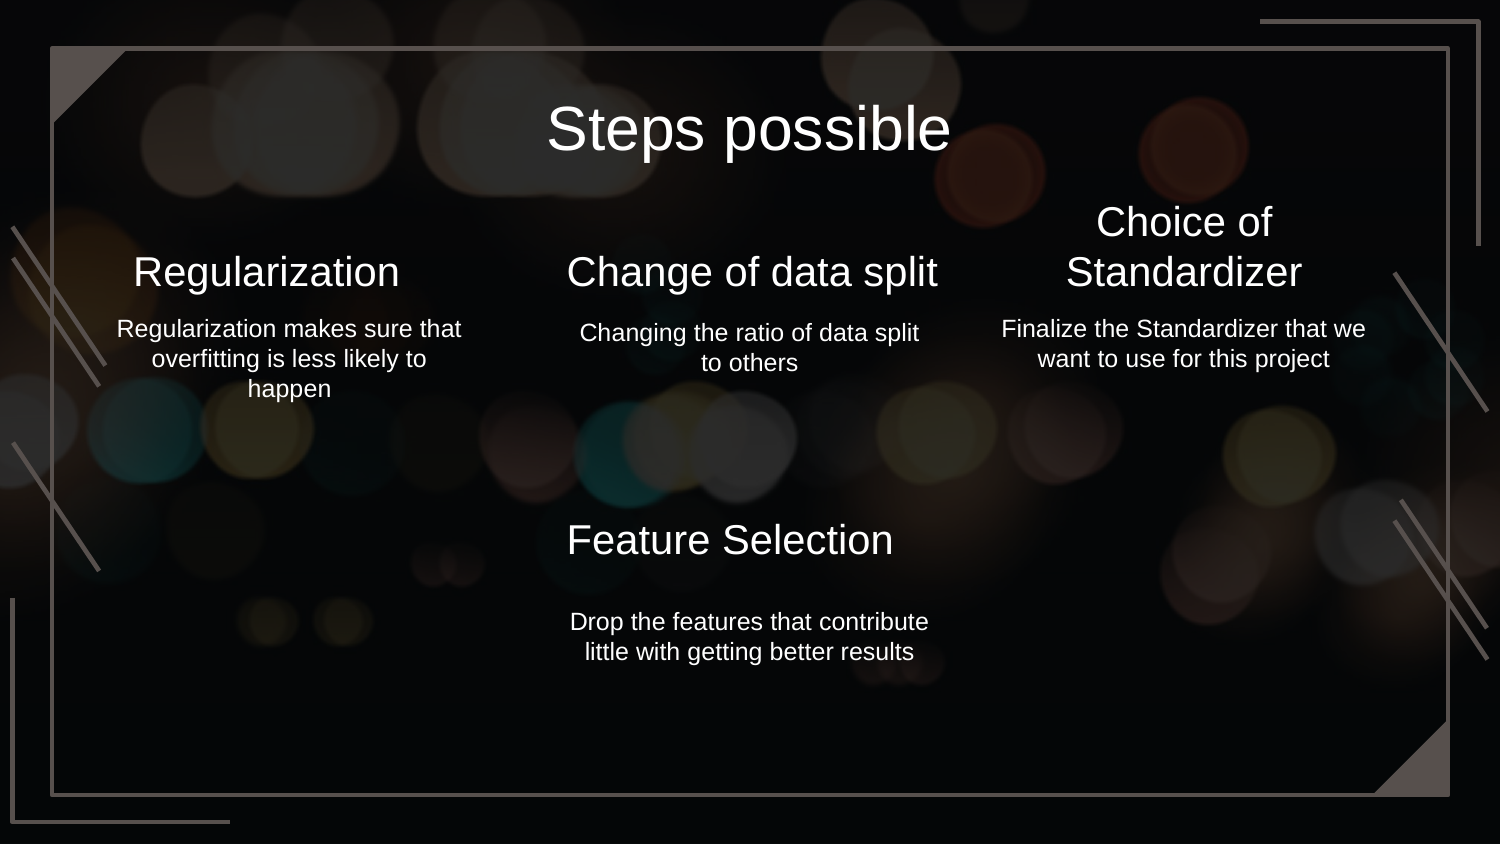

# Steps possible
Regularization
Change of data split
Choice of Standardizer
Regularization makes sure that overfitting is less likely to happen
Finalize the Standardizer that we want to use for this project
Changing the ratio of data split to others
Feature Selection
Drop the features that contribute little with getting better results